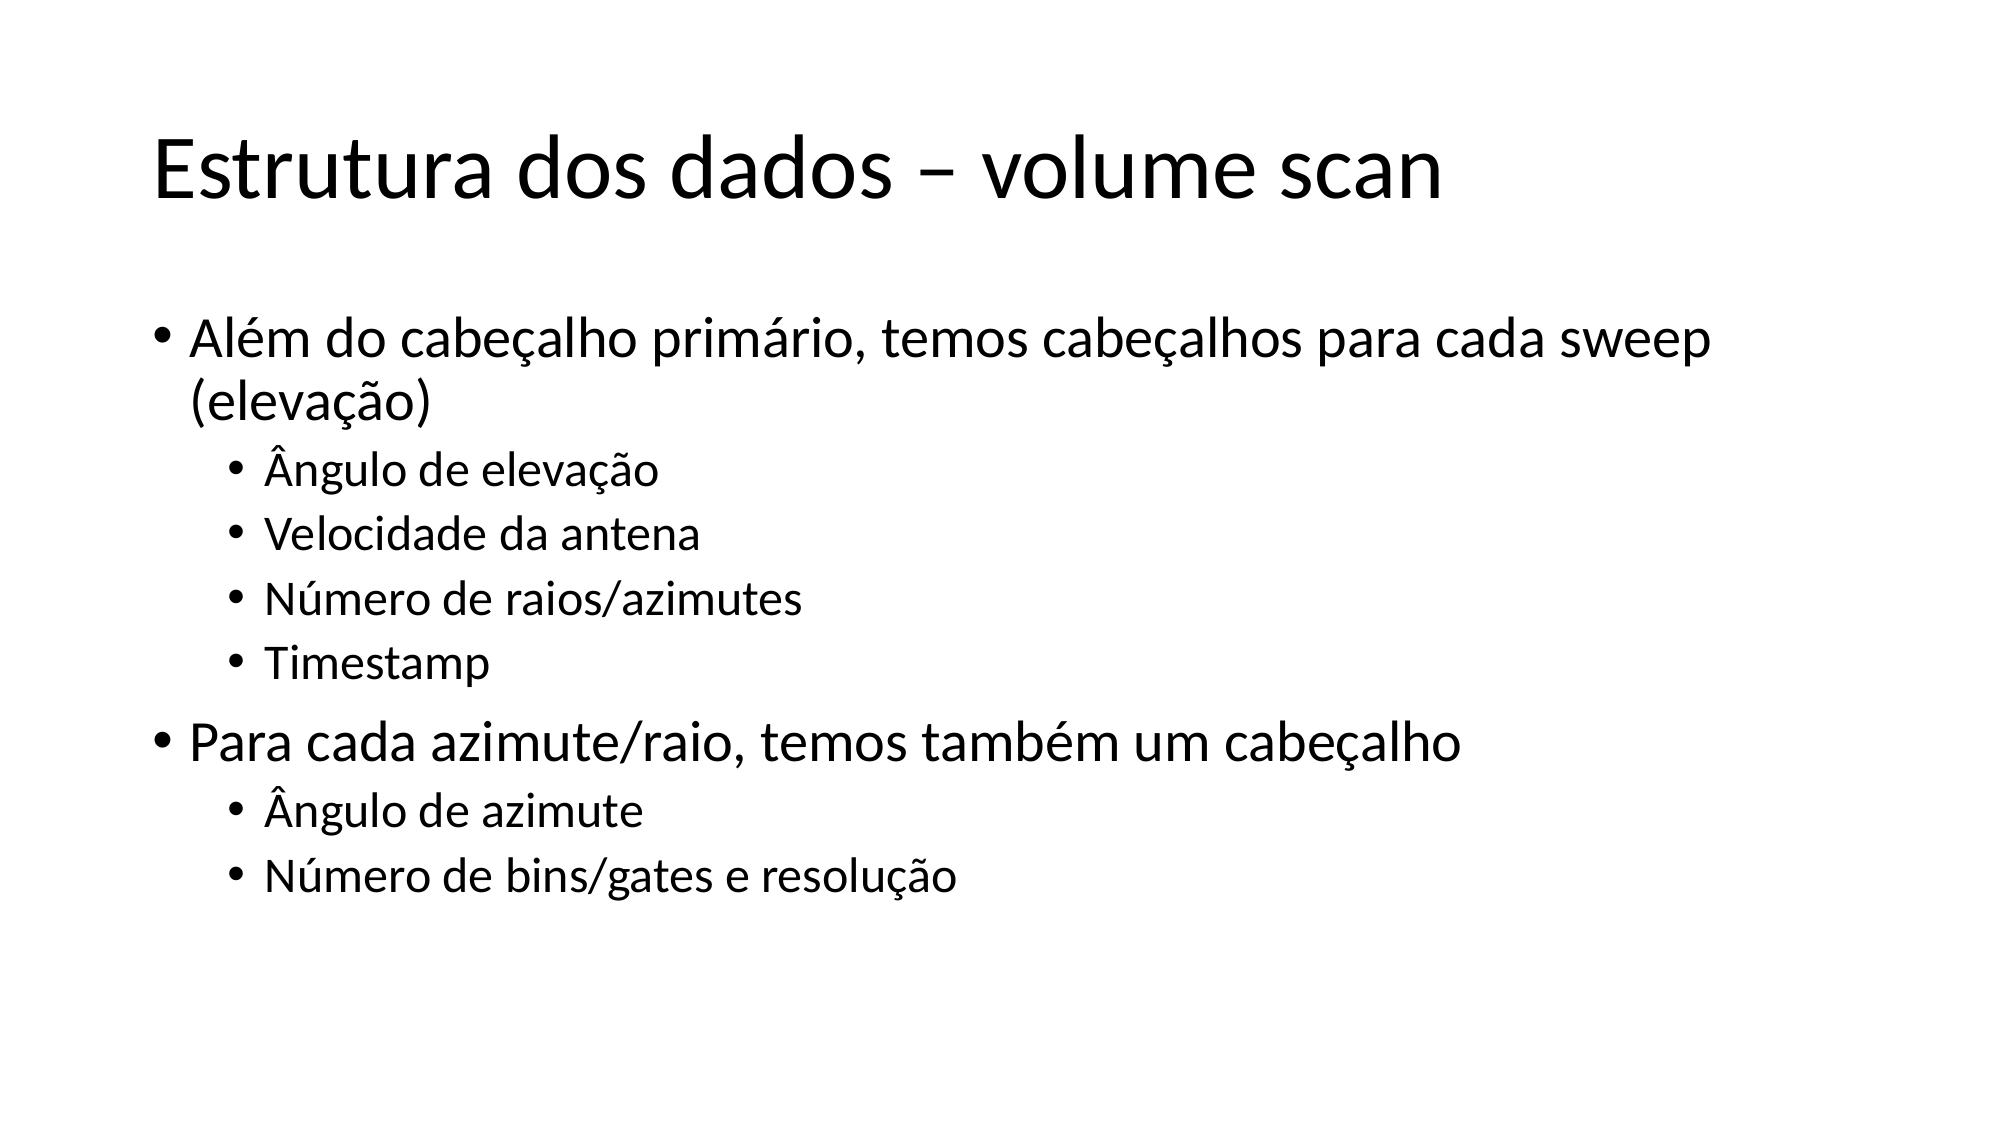

# Estrutura dos dados – volume scan
Além do cabeçalho primário, temos cabeçalhos para cada sweep (elevação)
Ângulo de elevação
Velocidade da antena
Número de raios/azimutes
Timestamp
Para cada azimute/raio, temos também um cabeçalho
Ângulo de azimute
Número de bins/gates e resolução